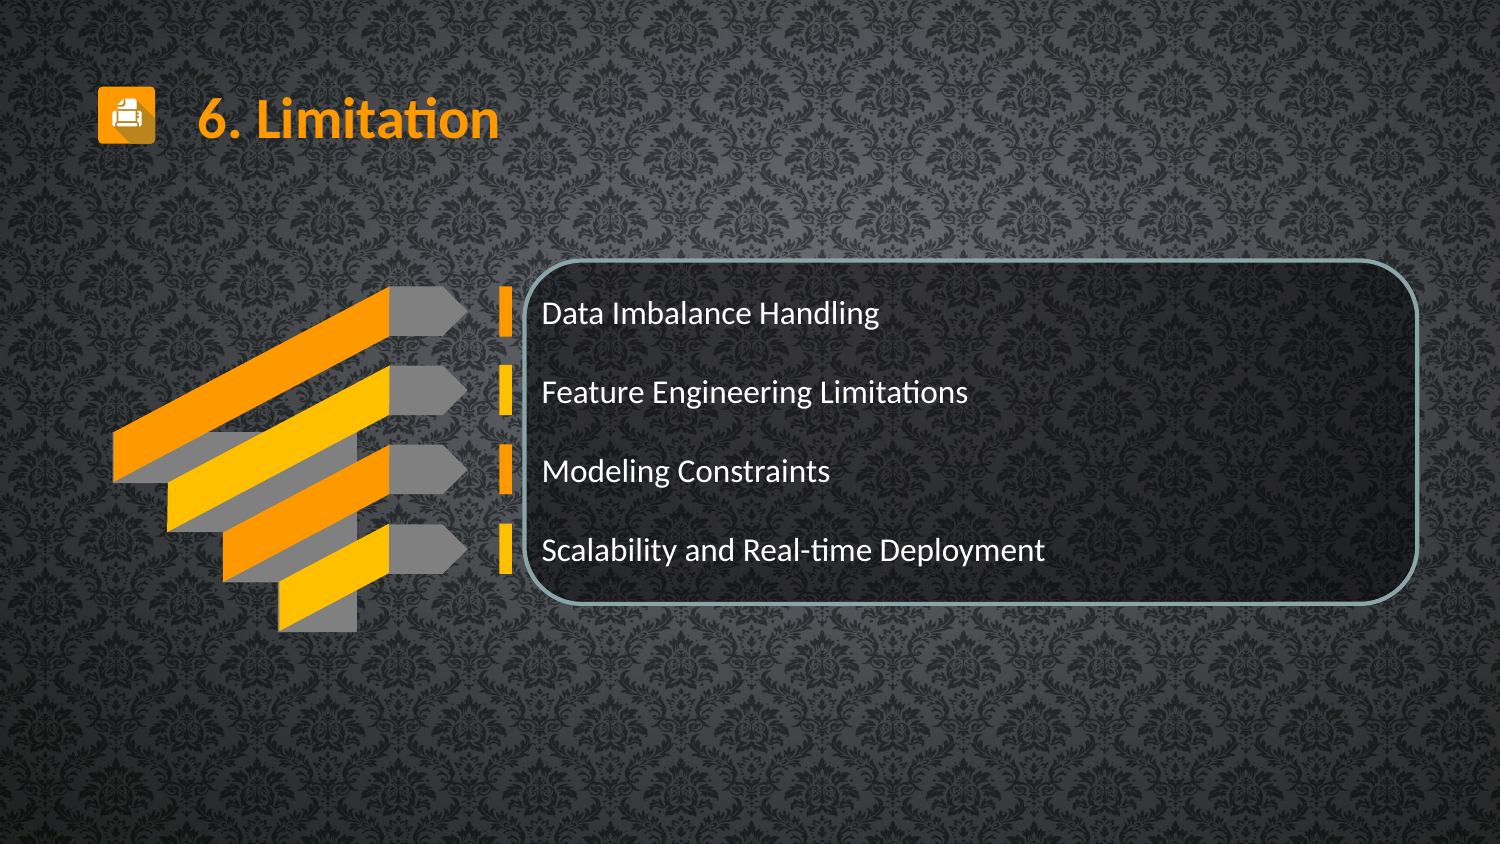

6. Limitation

Data Imbalance Handling

Feature Engineering Limitations

Modeling Constraints

Scalability and Real-time Deployment